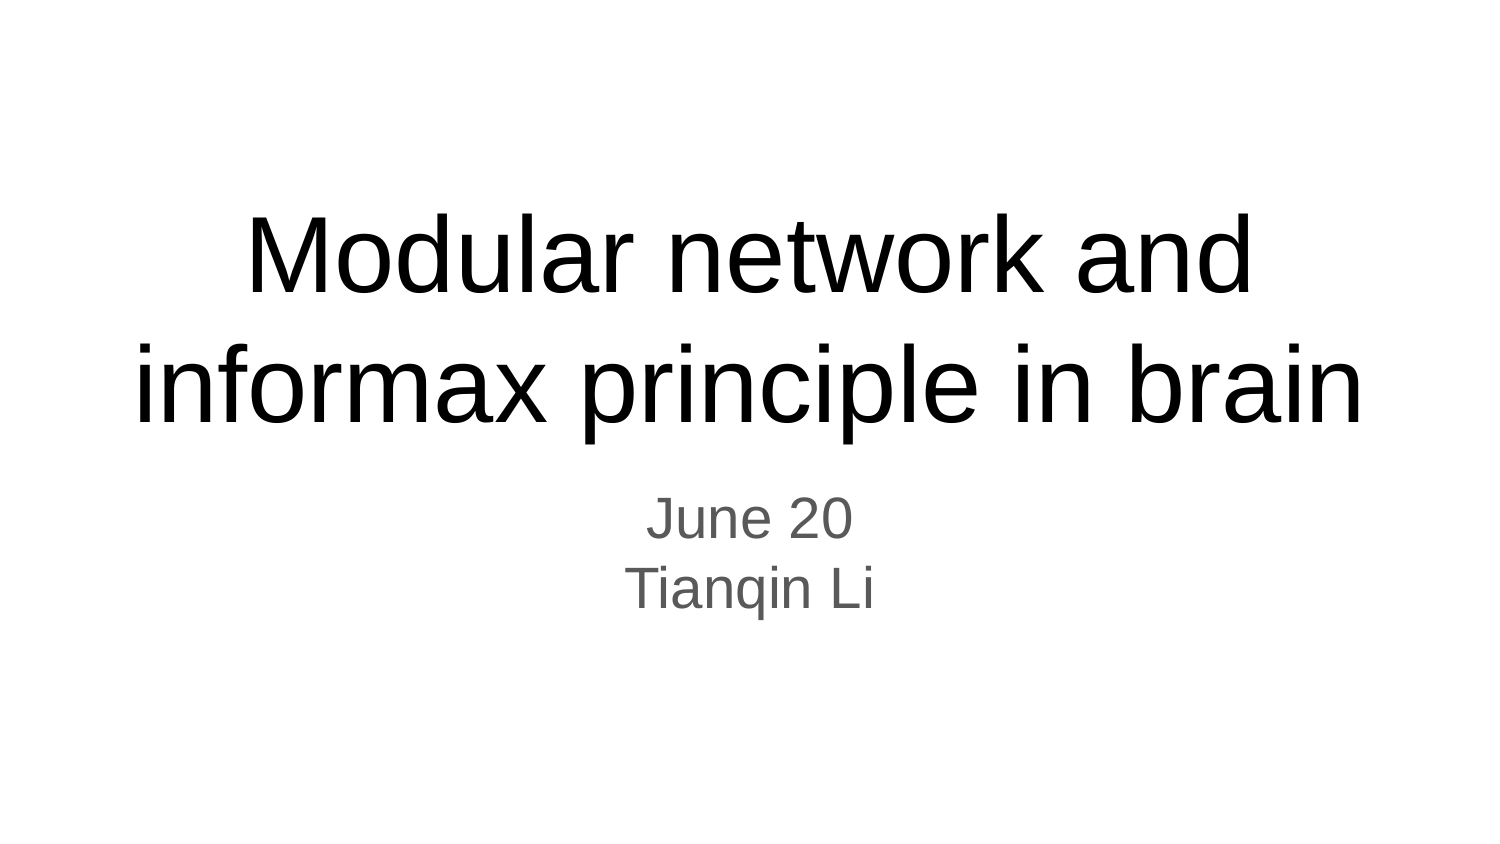

# Modular network and informax principle in brain
June 20
Tianqin Li